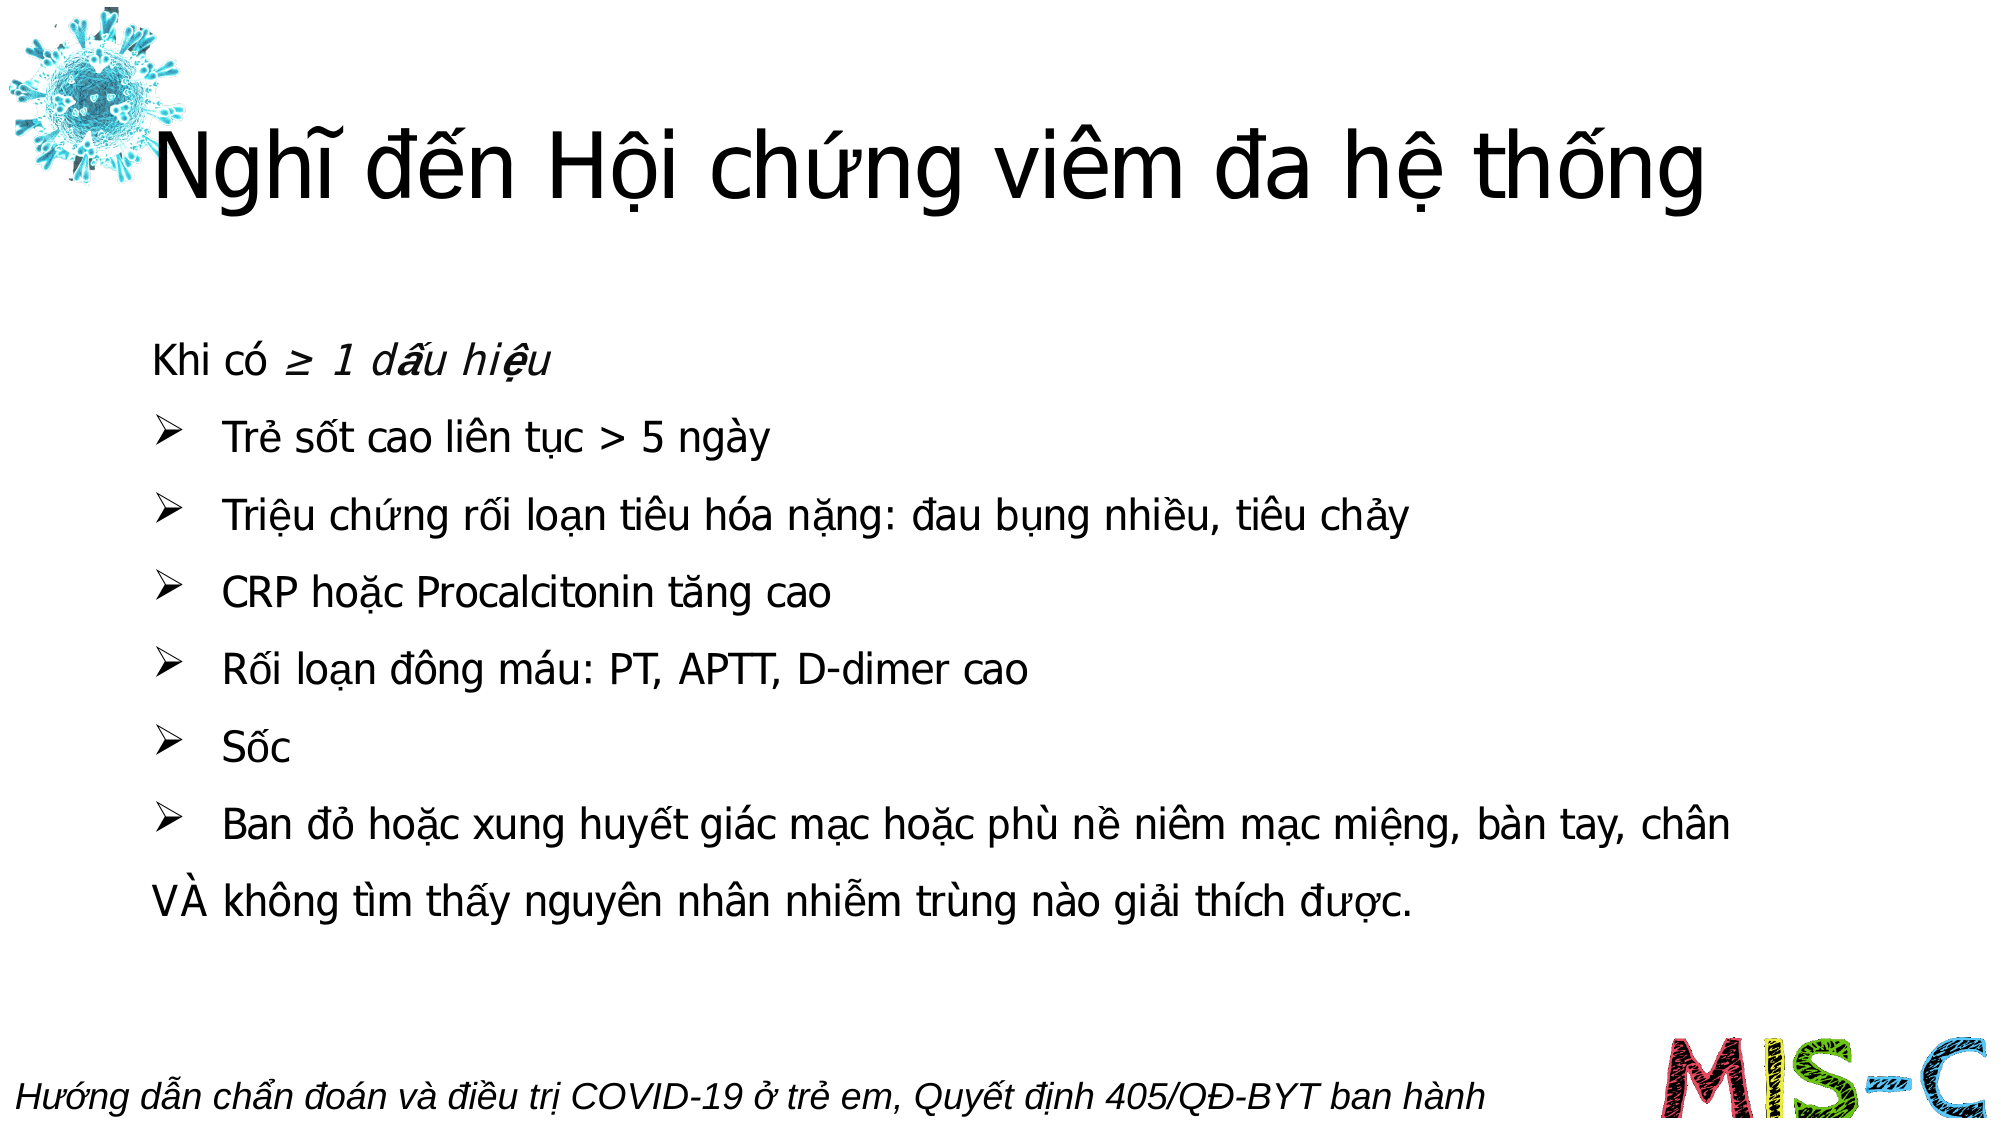

# Nghĩ đến Hội chứng viêm đa hệ thống
Khi có ≥ 1 dấu hiệu
Trẻ sốt cao liên tục > 5 ngày
Triệu chứng rối loạn tiêu hóa nặng: đau bụng nhiều, tiêu chảy
CRP hoặc Procalcitonin tăng cao
Rối loạn đông máu: PT, APTT, D-dimer cao
Sốc
Ban đỏ hoặc xung huyết giác mạc hoặc phù nề niêm mạc miệng, bàn tay, chân
VÀ không tìm thấy nguyên nhân nhiễm trùng nào giải thích được.
Hướng dẫn chẩn đoán và điều trị COVID-19 ở trẻ em, Quyết định 405/QĐ-BYT ban hành 22/02/2022